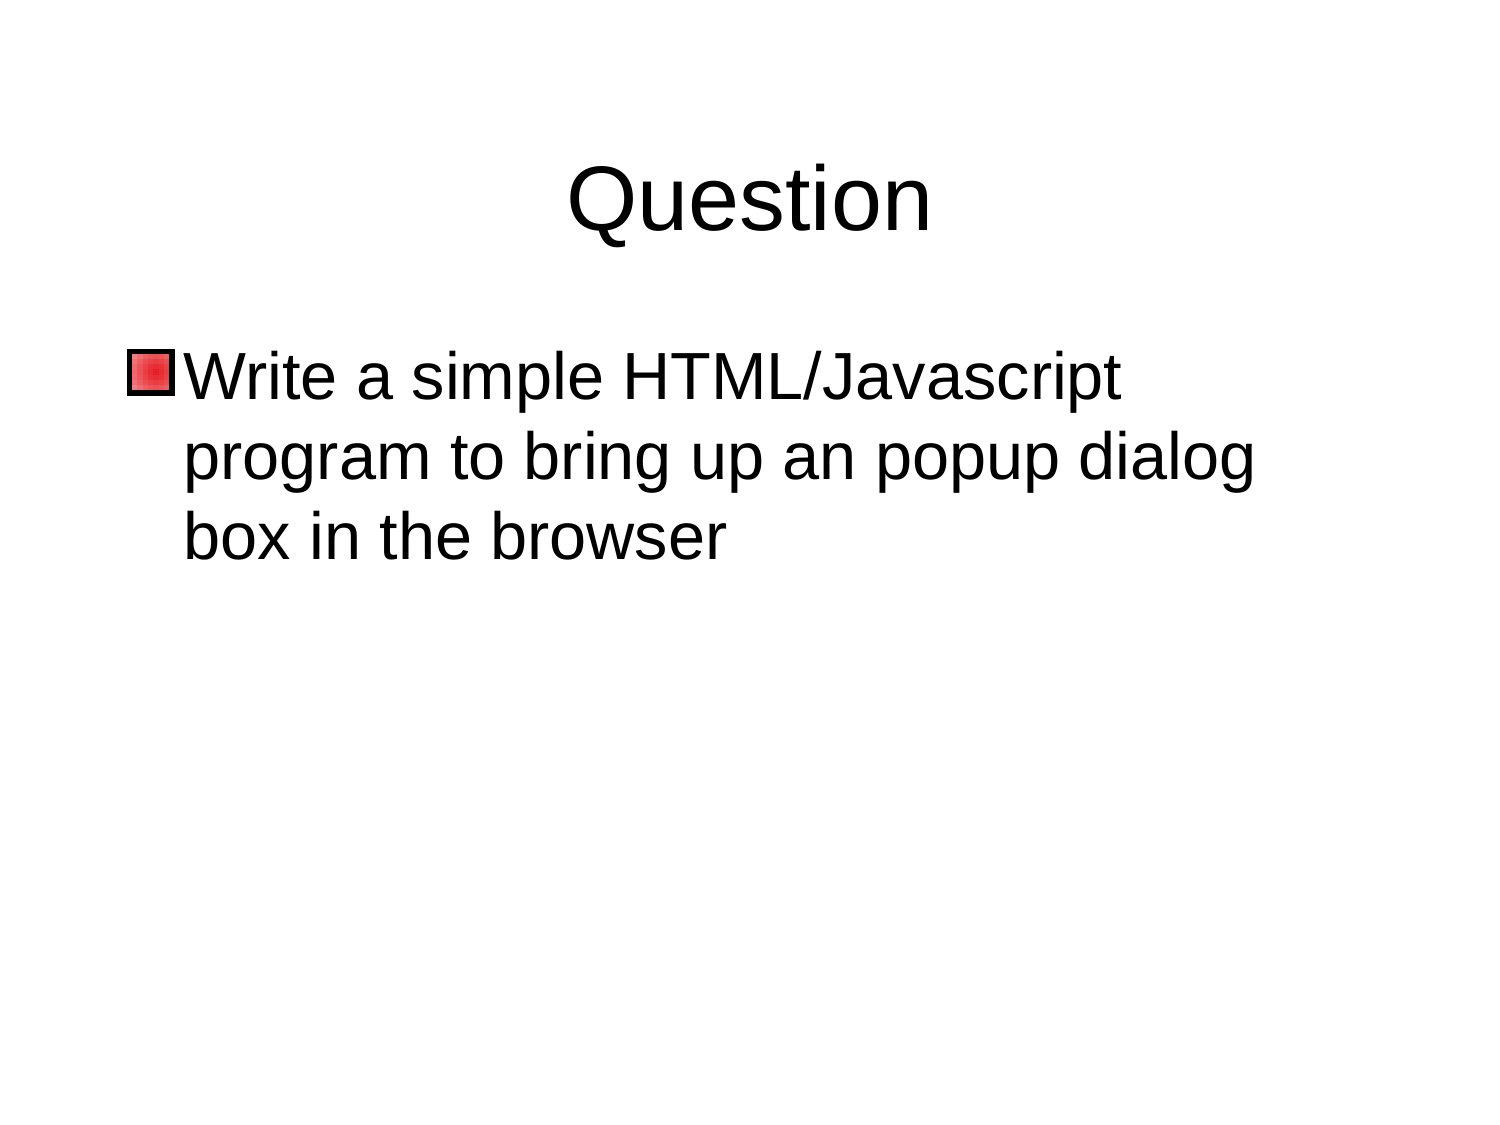

# Question
Write a simple HTML/Javascript program to bring up an popup dialog box in the browser